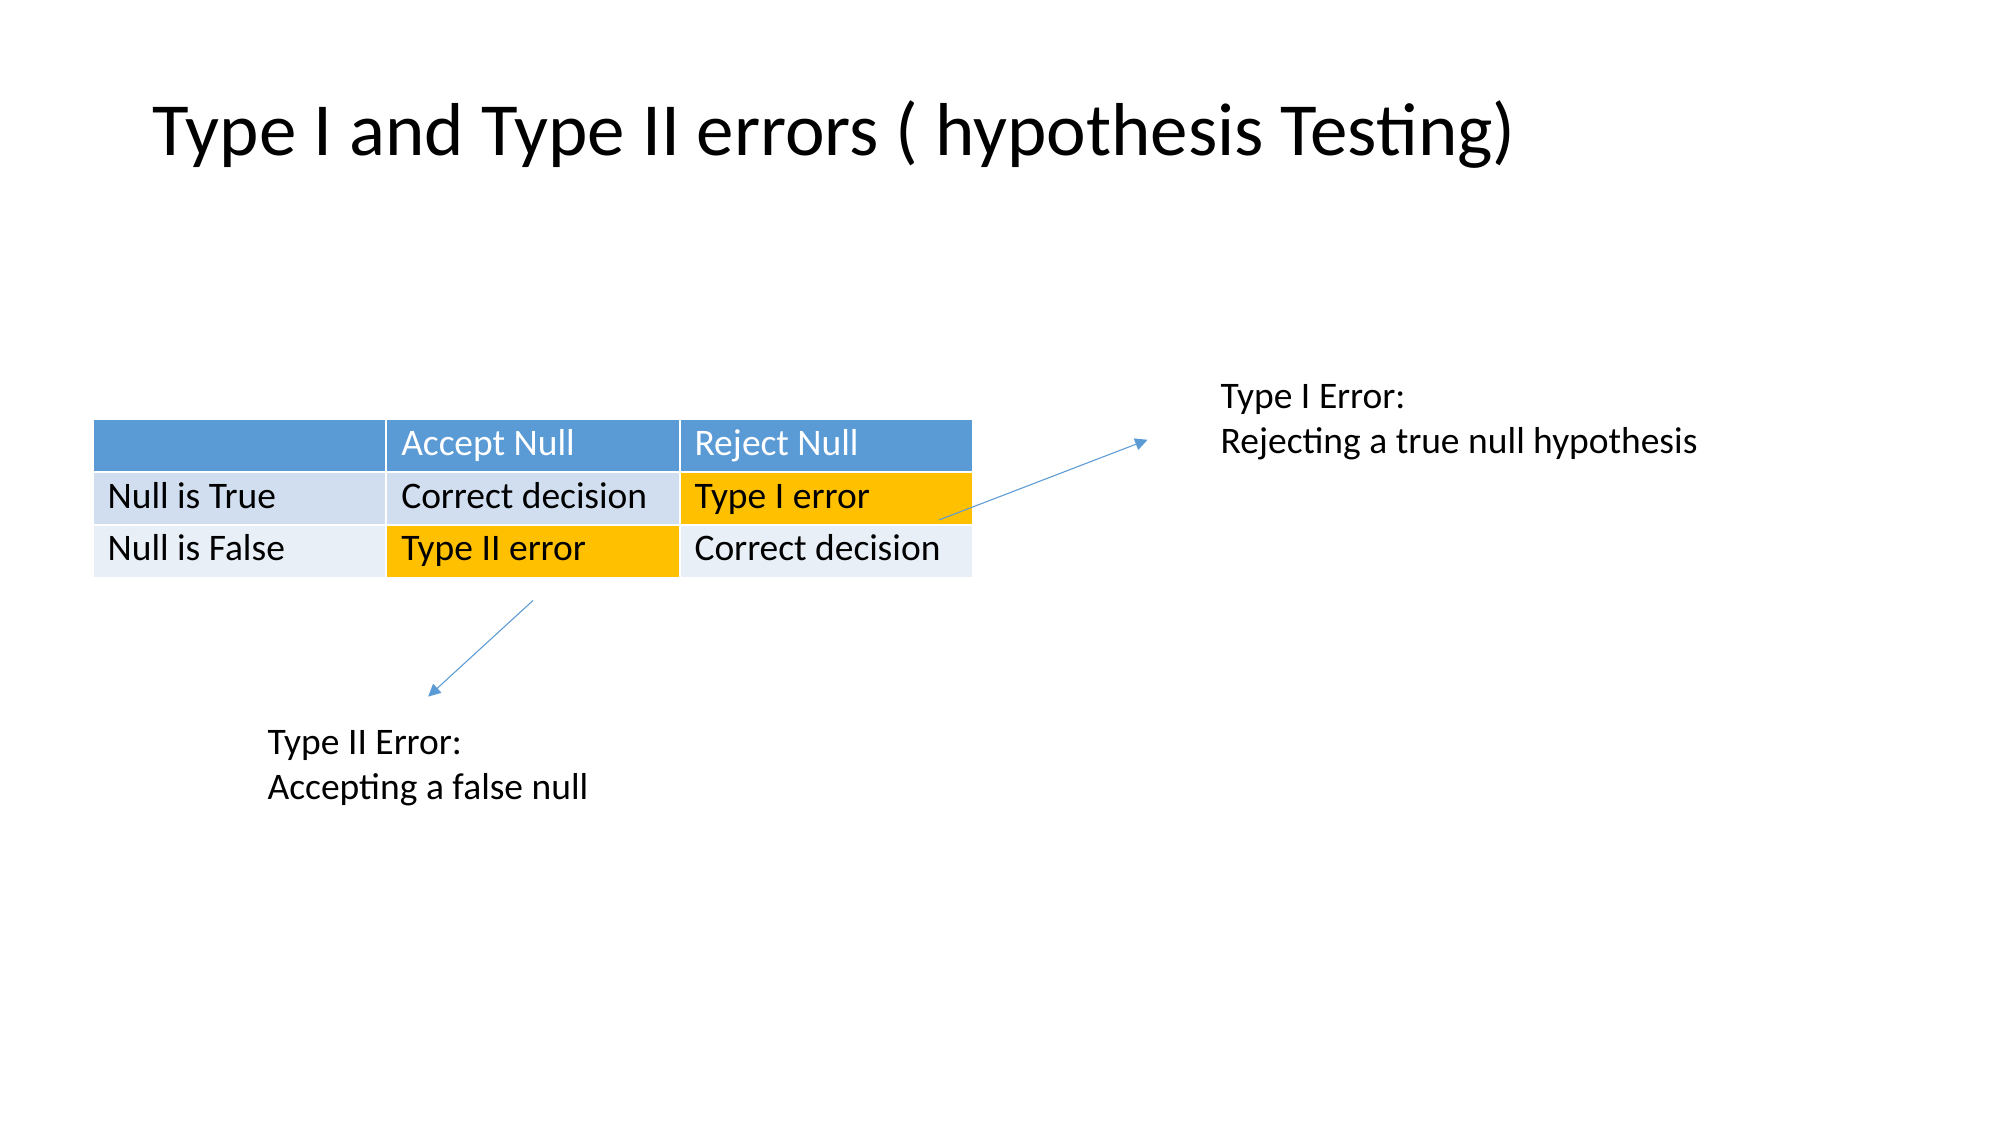

# Type I and Type II errors ( hypothesis Testing)
Type I Error:
Rejecting a true null hypothesis
|  | Accept Null | Reject Null |
| --- | --- | --- |
| Null is True | Correct decision | Type I error |
| Null is False | Type II error | Correct decision |
Type II Error:
Accepting a false null